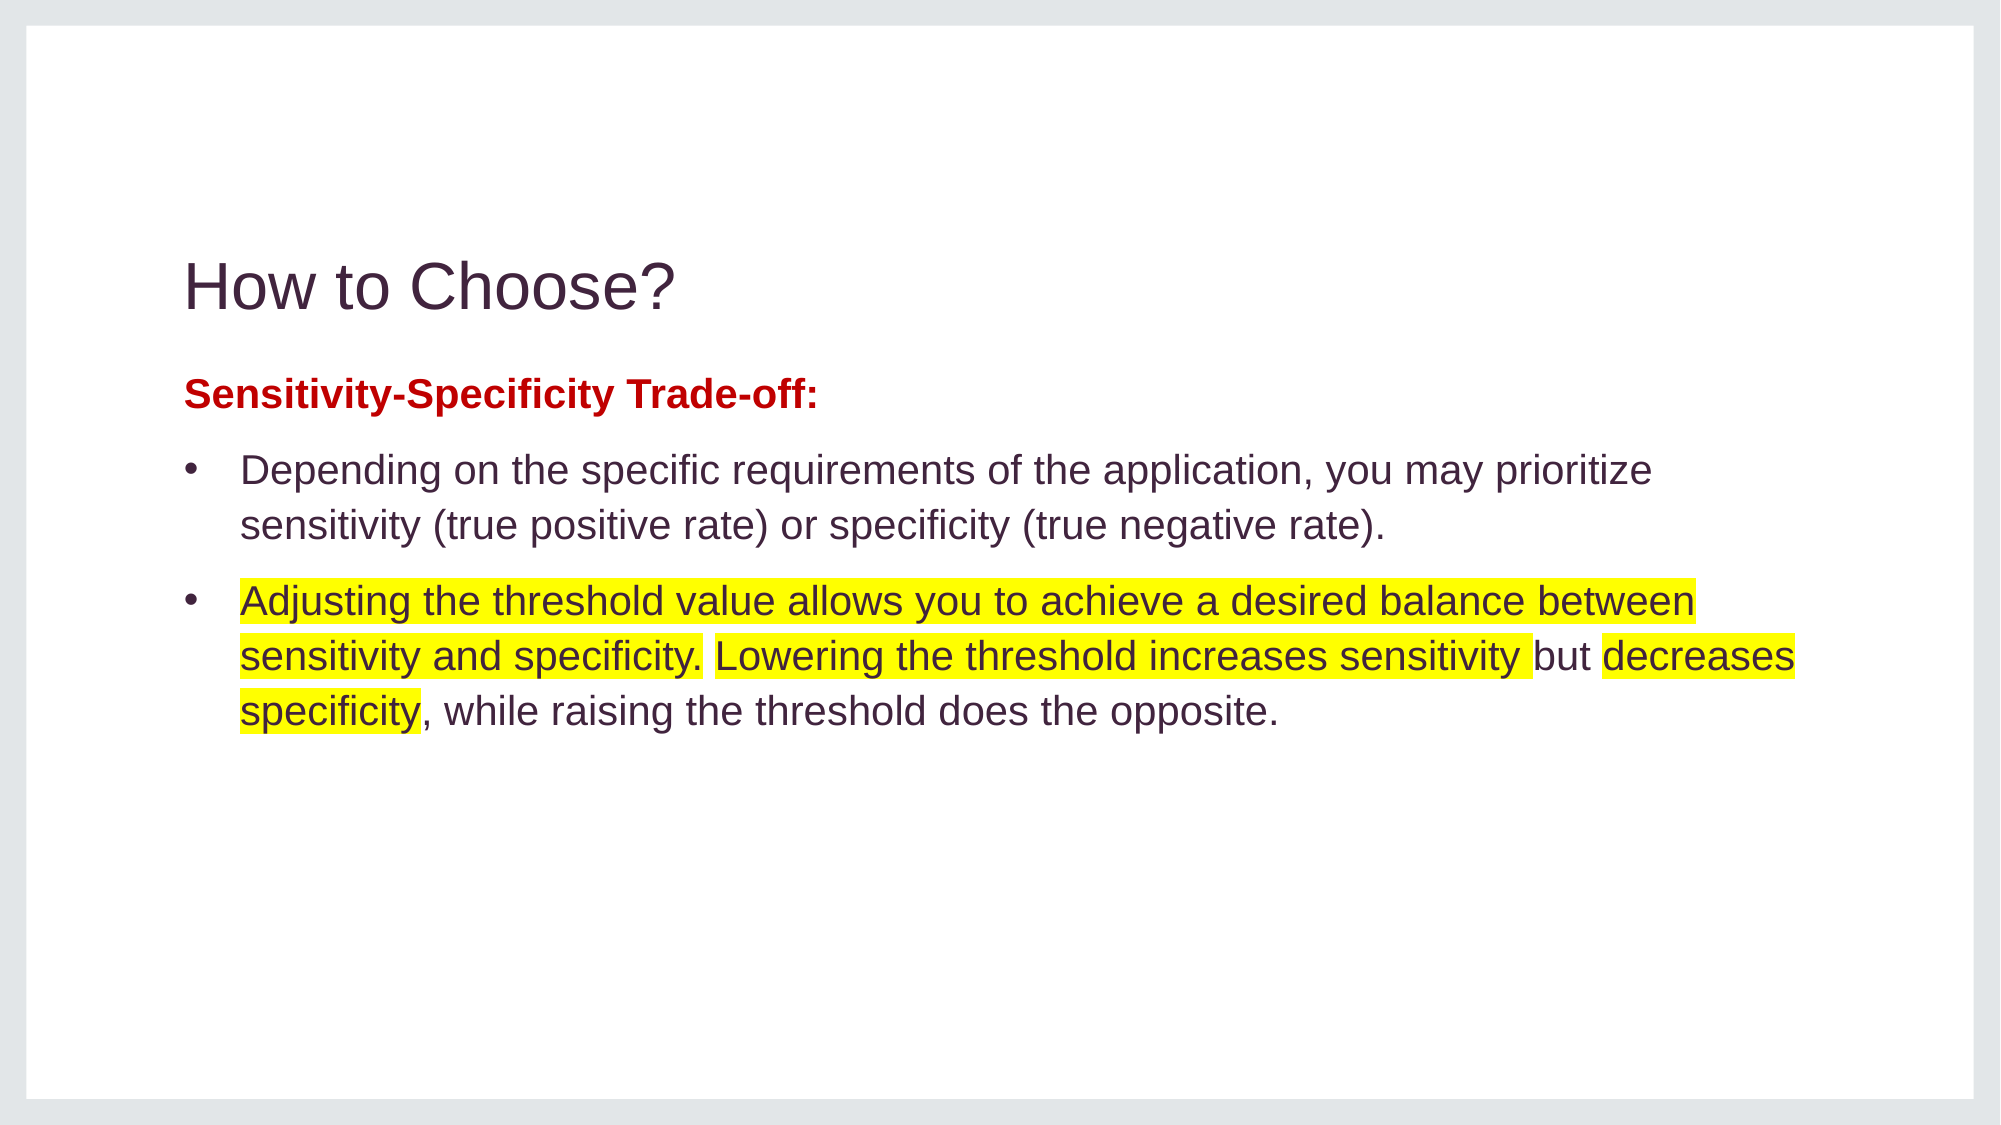

# How to Choose?
Sensitivity-Specificity Trade-off:
Depending on the specific requirements of the application, you may prioritize sensitivity (true positive rate) or specificity (true negative rate).
Adjusting the threshold value allows you to achieve a desired balance between sensitivity and specificity. Lowering the threshold increases sensitivity but decreases specificity, while raising the threshold does the opposite.